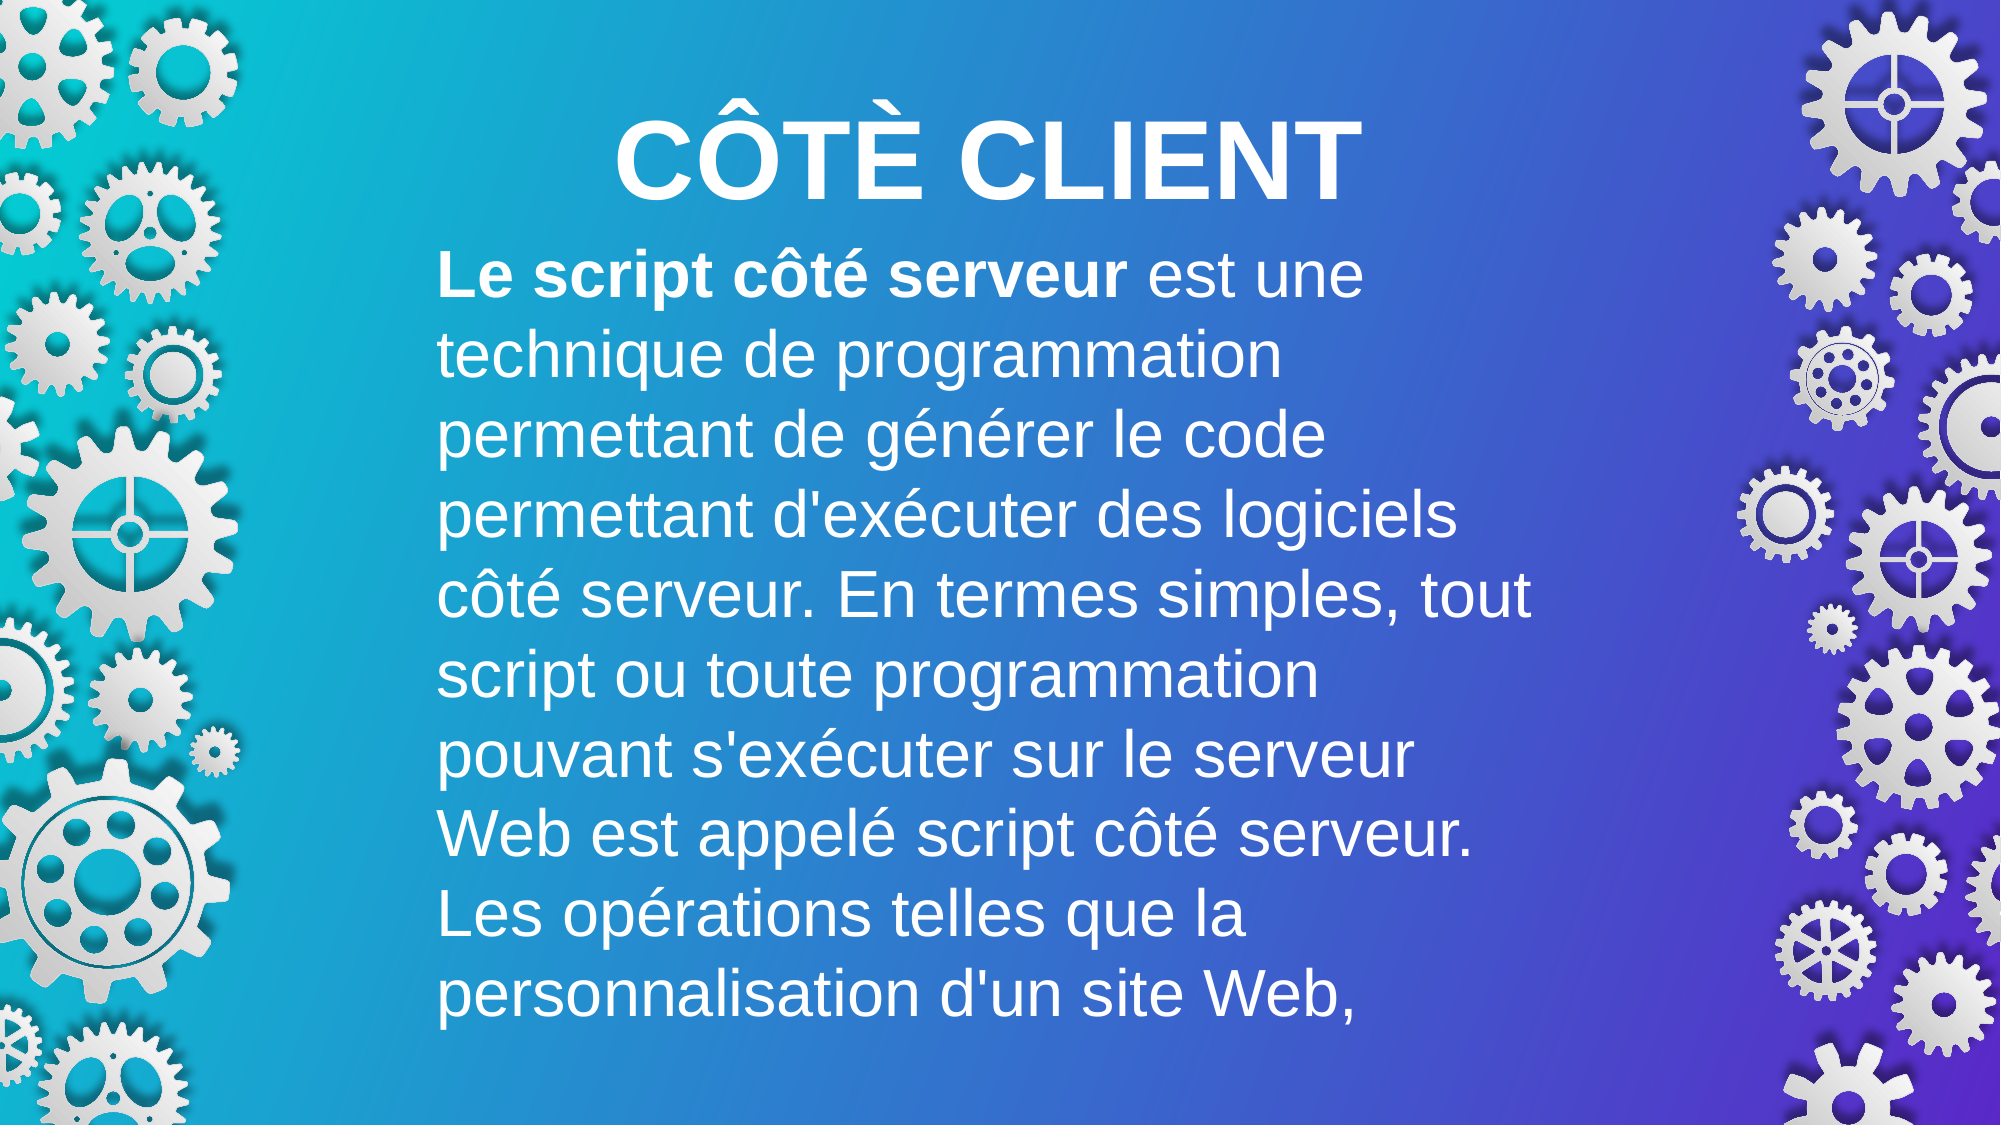

CÔTÈ CLIENT
Le script côté serveur est une technique de programmation permettant de générer le code permettant d'exécuter des logiciels côté serveur. En termes simples, tout script ou toute programmation pouvant s'exécuter sur le serveur Web est appelé script côté serveur. Les opérations telles que la personnalisation d'un site Web,